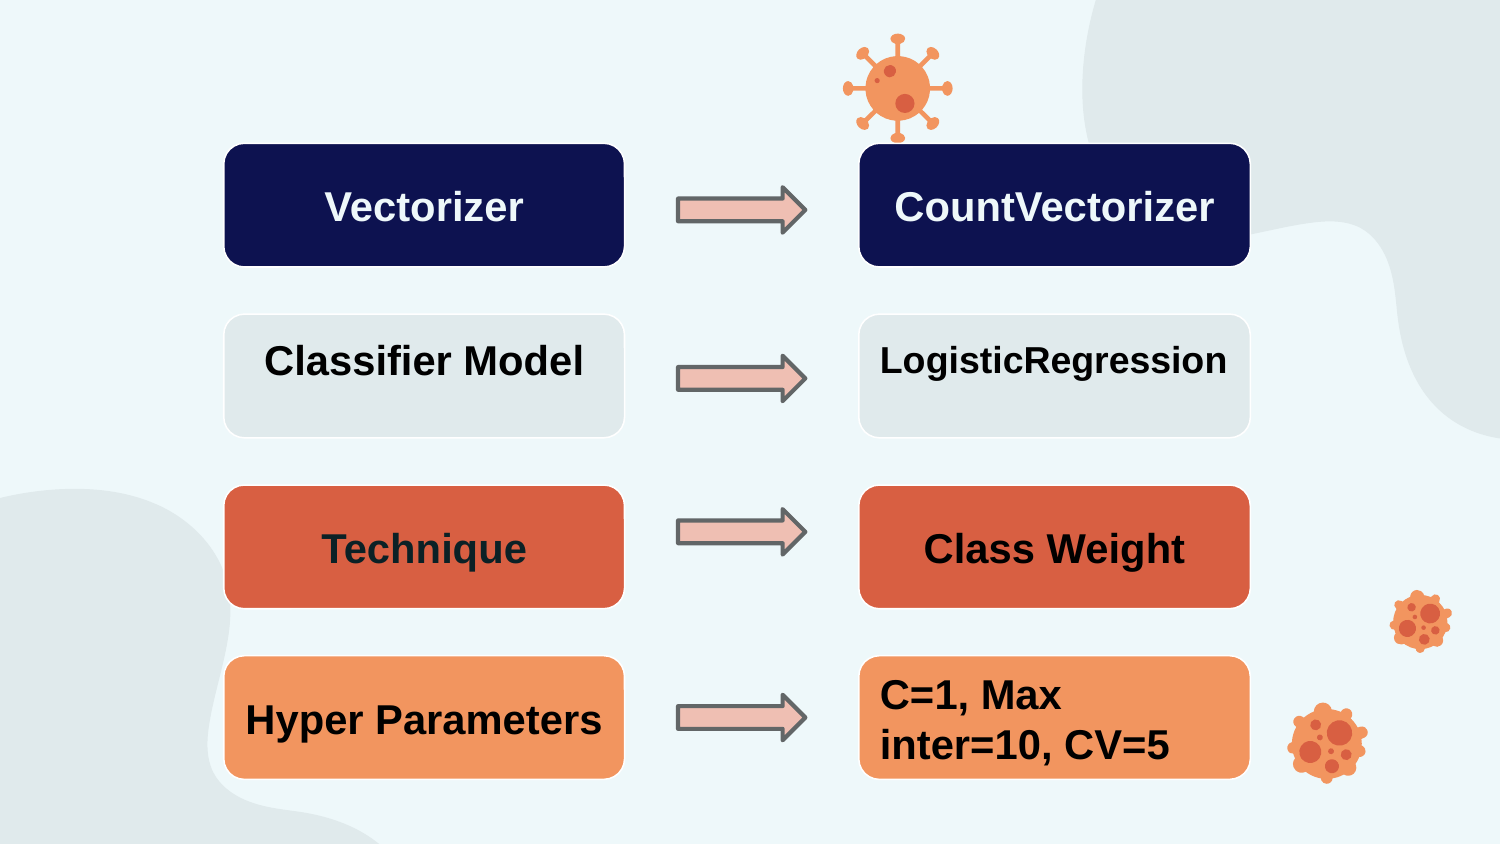

Vectorizer
CountVectorizer

Classifier Model

LogisticRegression

Technique
Class Weight

Hyper Parameters
C=1, Max inter=10, CV=5